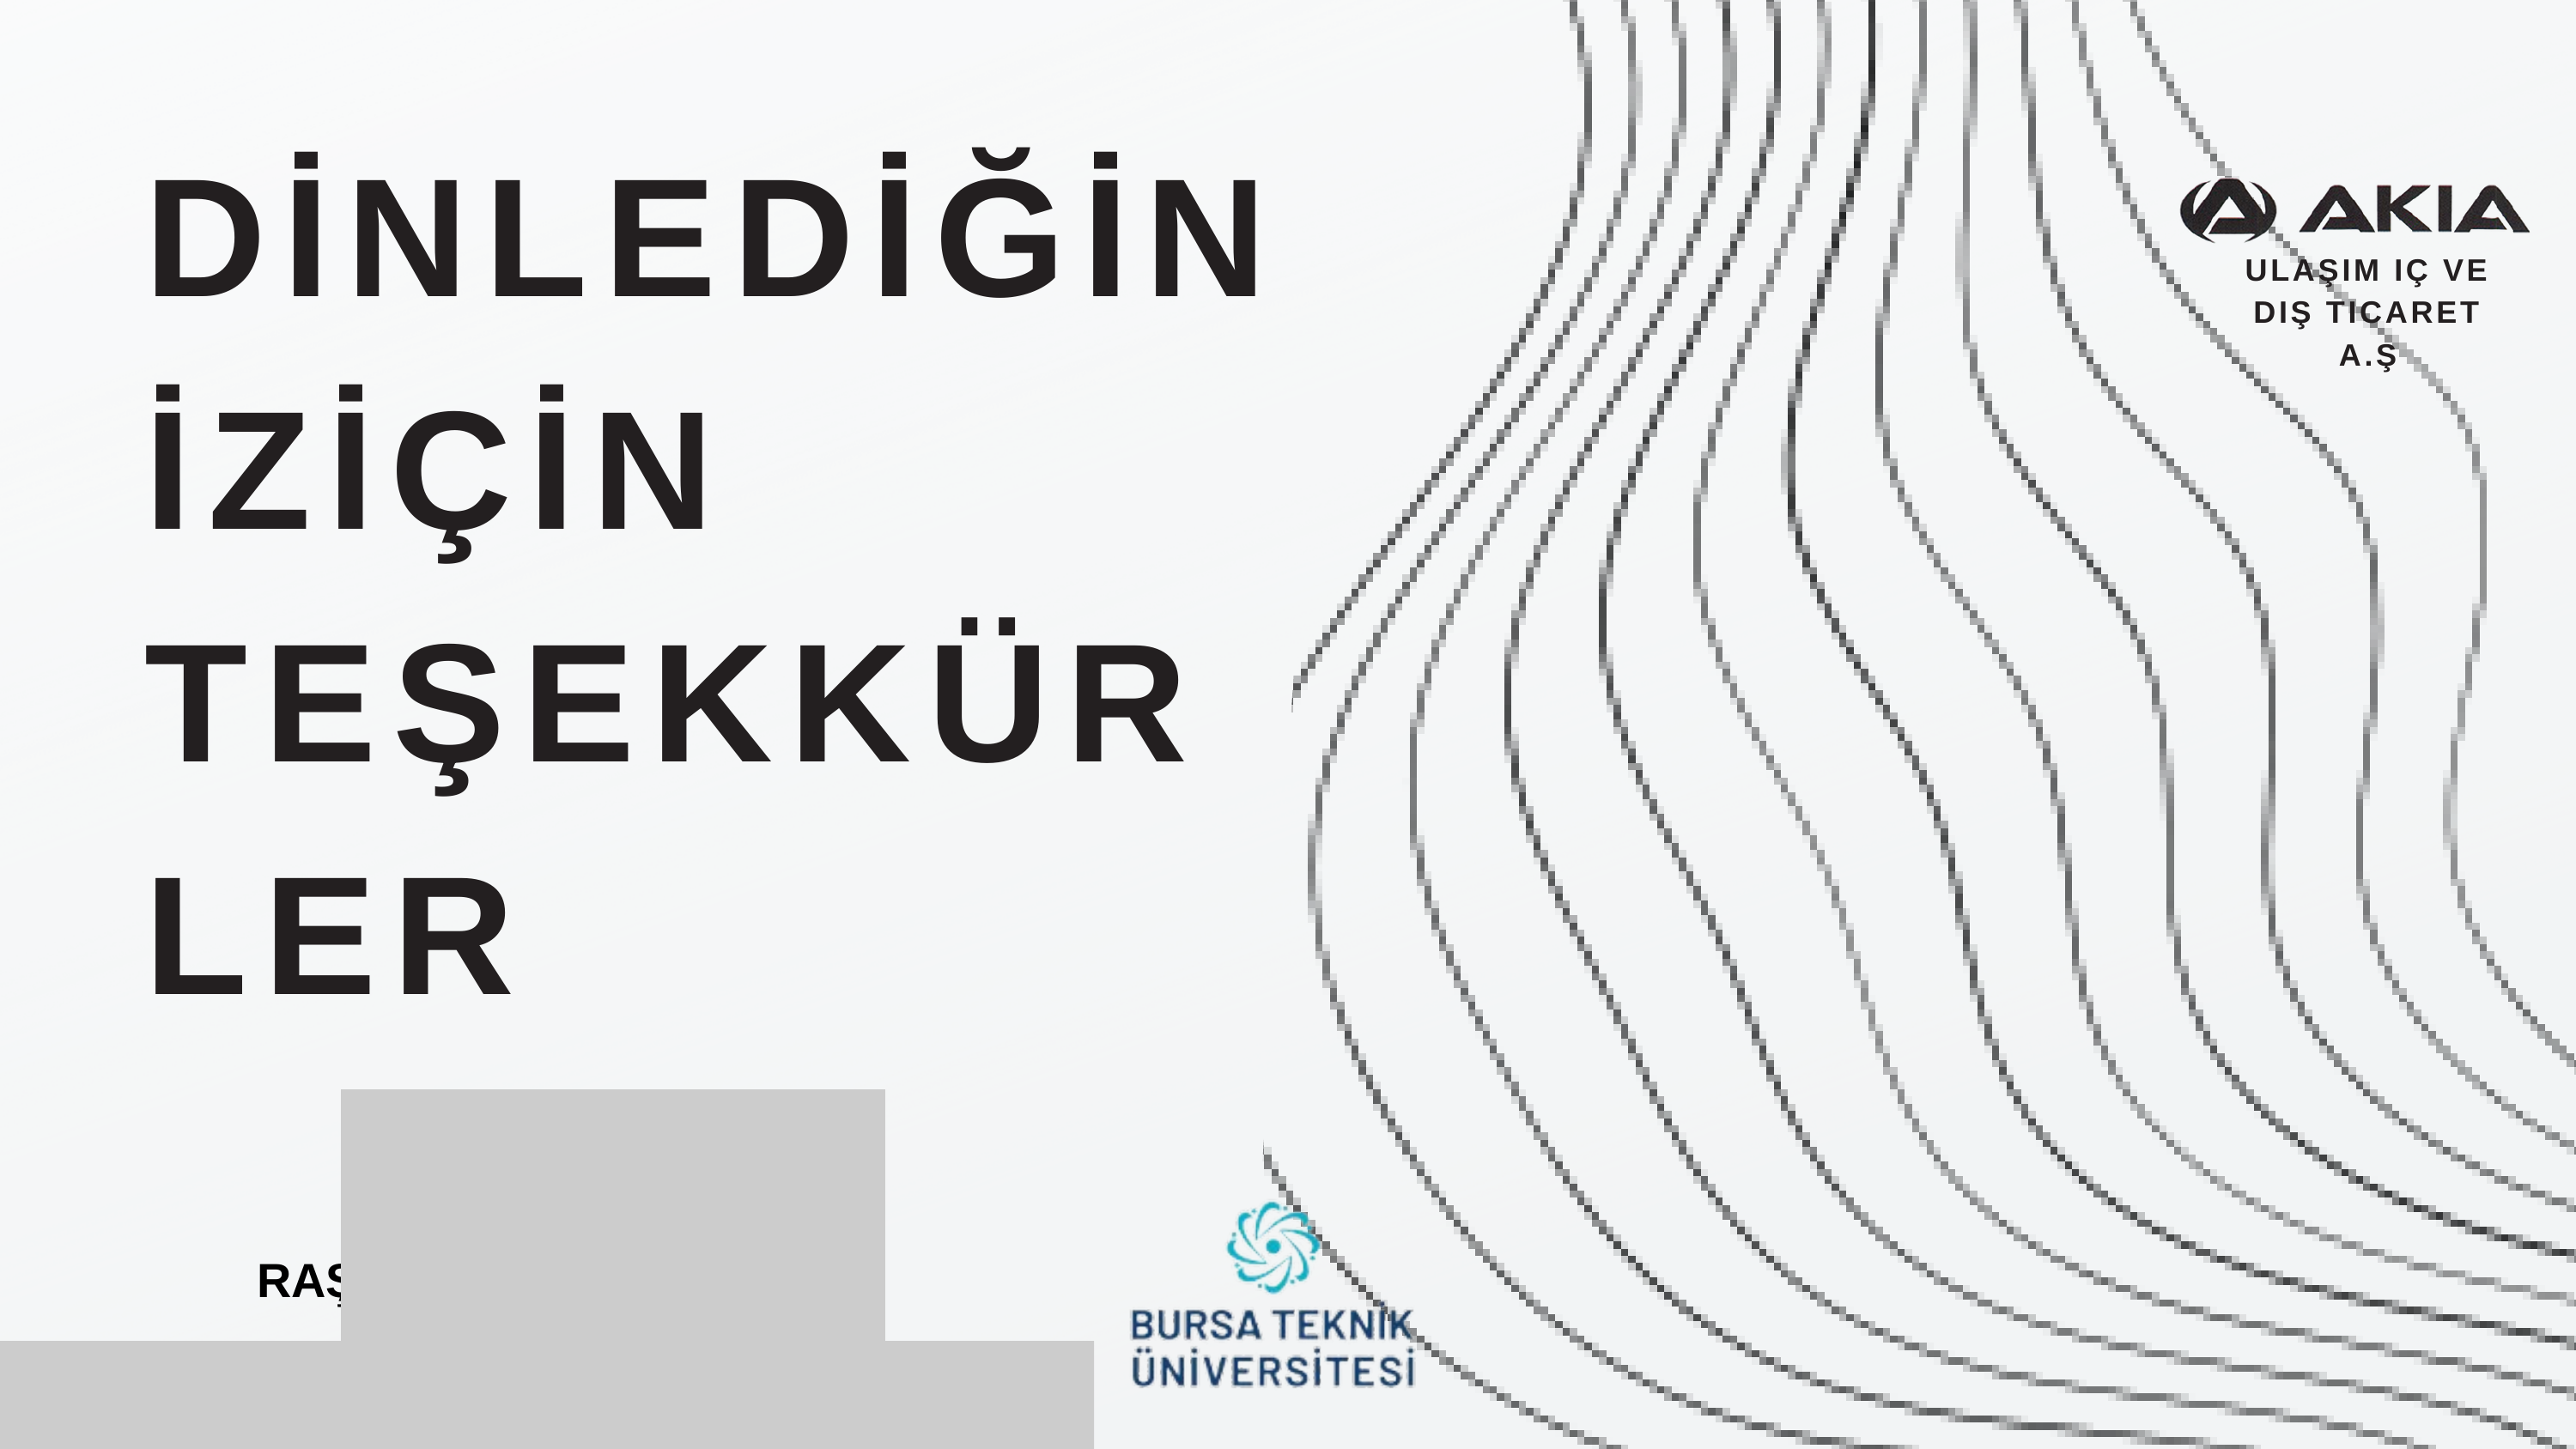

DİNLEDİĞİNİZİÇİN TEŞEKKÜRLER
ULAŞIM IÇ VE DIŞ TICARET A.Ş

RAŞİT TEKİN